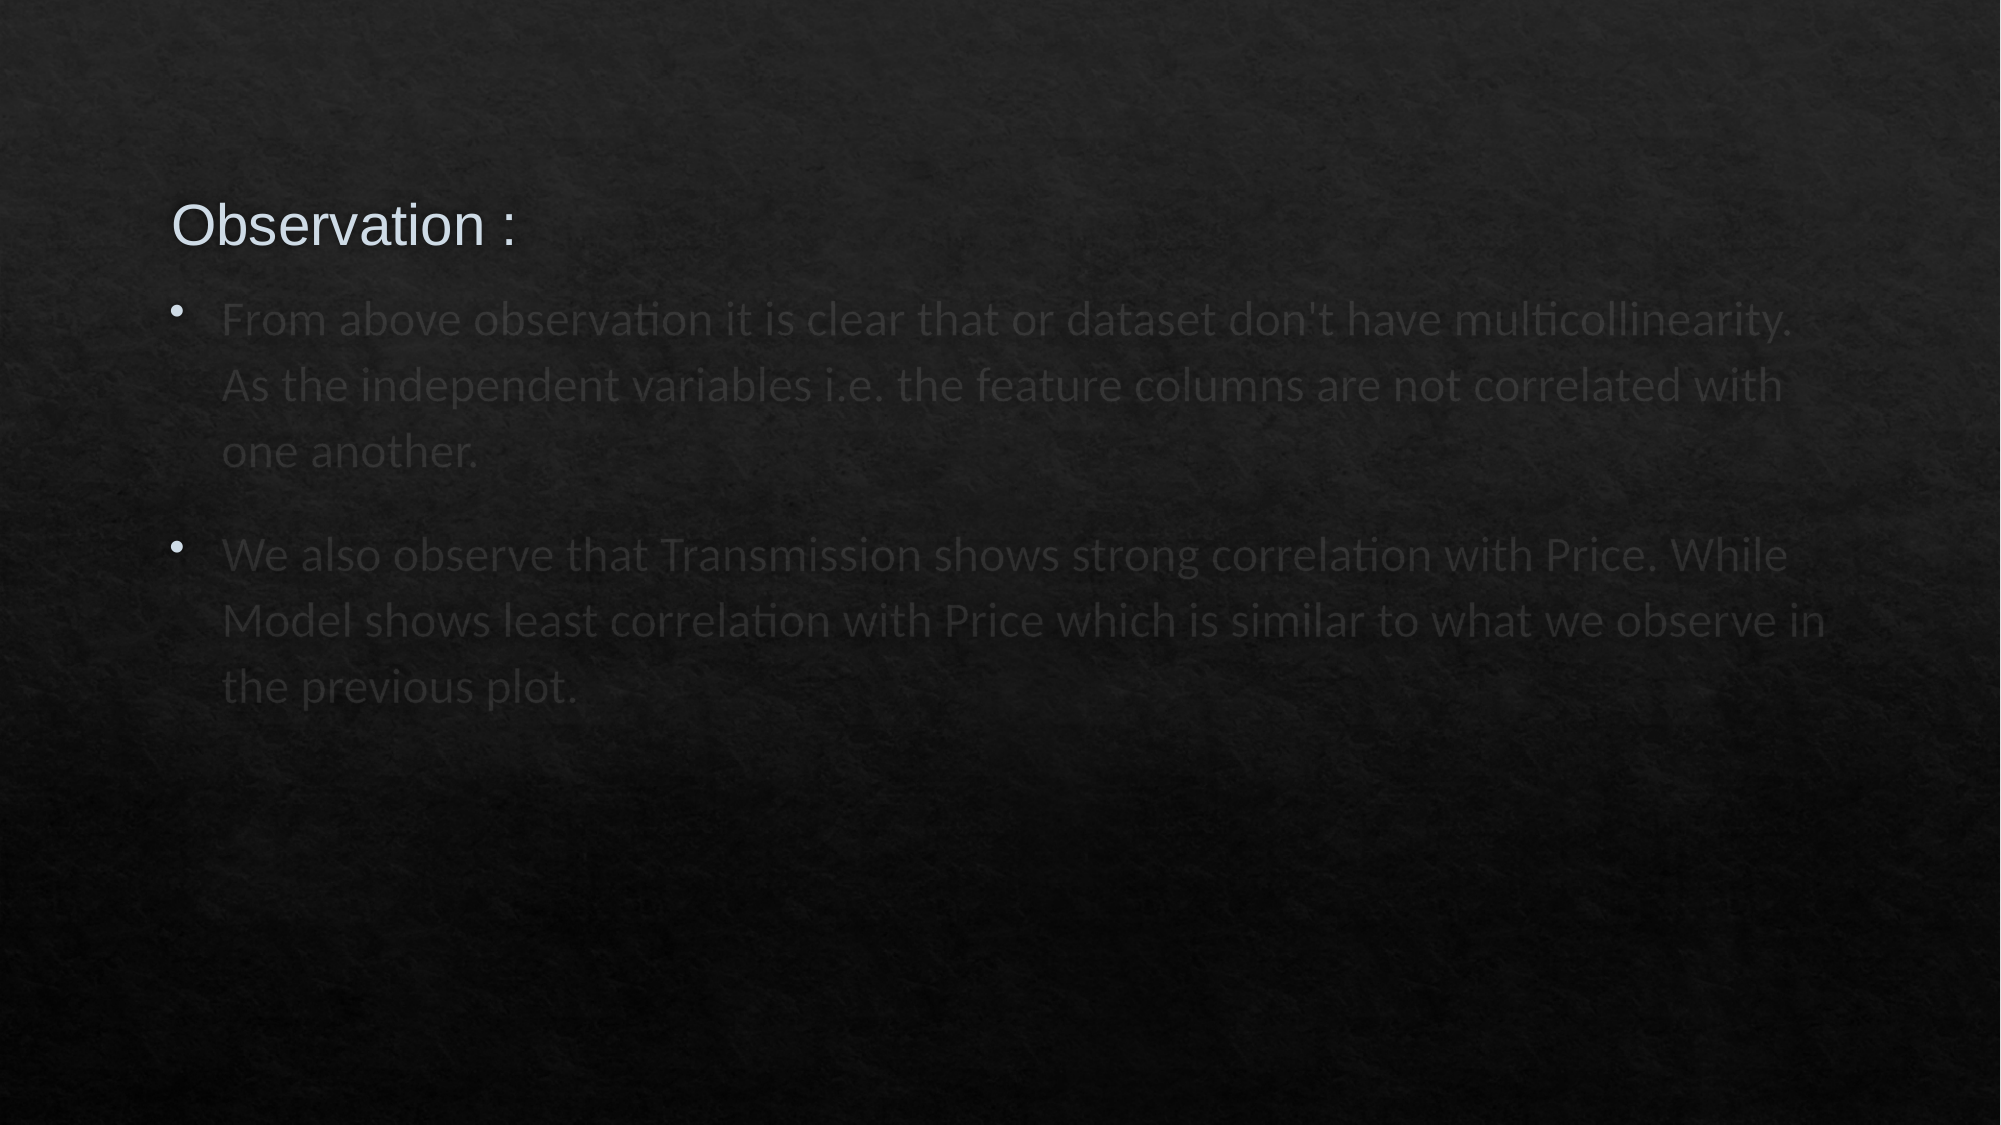

Observation :
From above observation it is clear that or dataset don't have multicollinearity. As the independent variables i.e. the feature columns are not correlated with one another.
We also observe that Transmission shows strong correlation with Price. While Model shows least correlation with Price which is similar to what we observe in the previous plot.